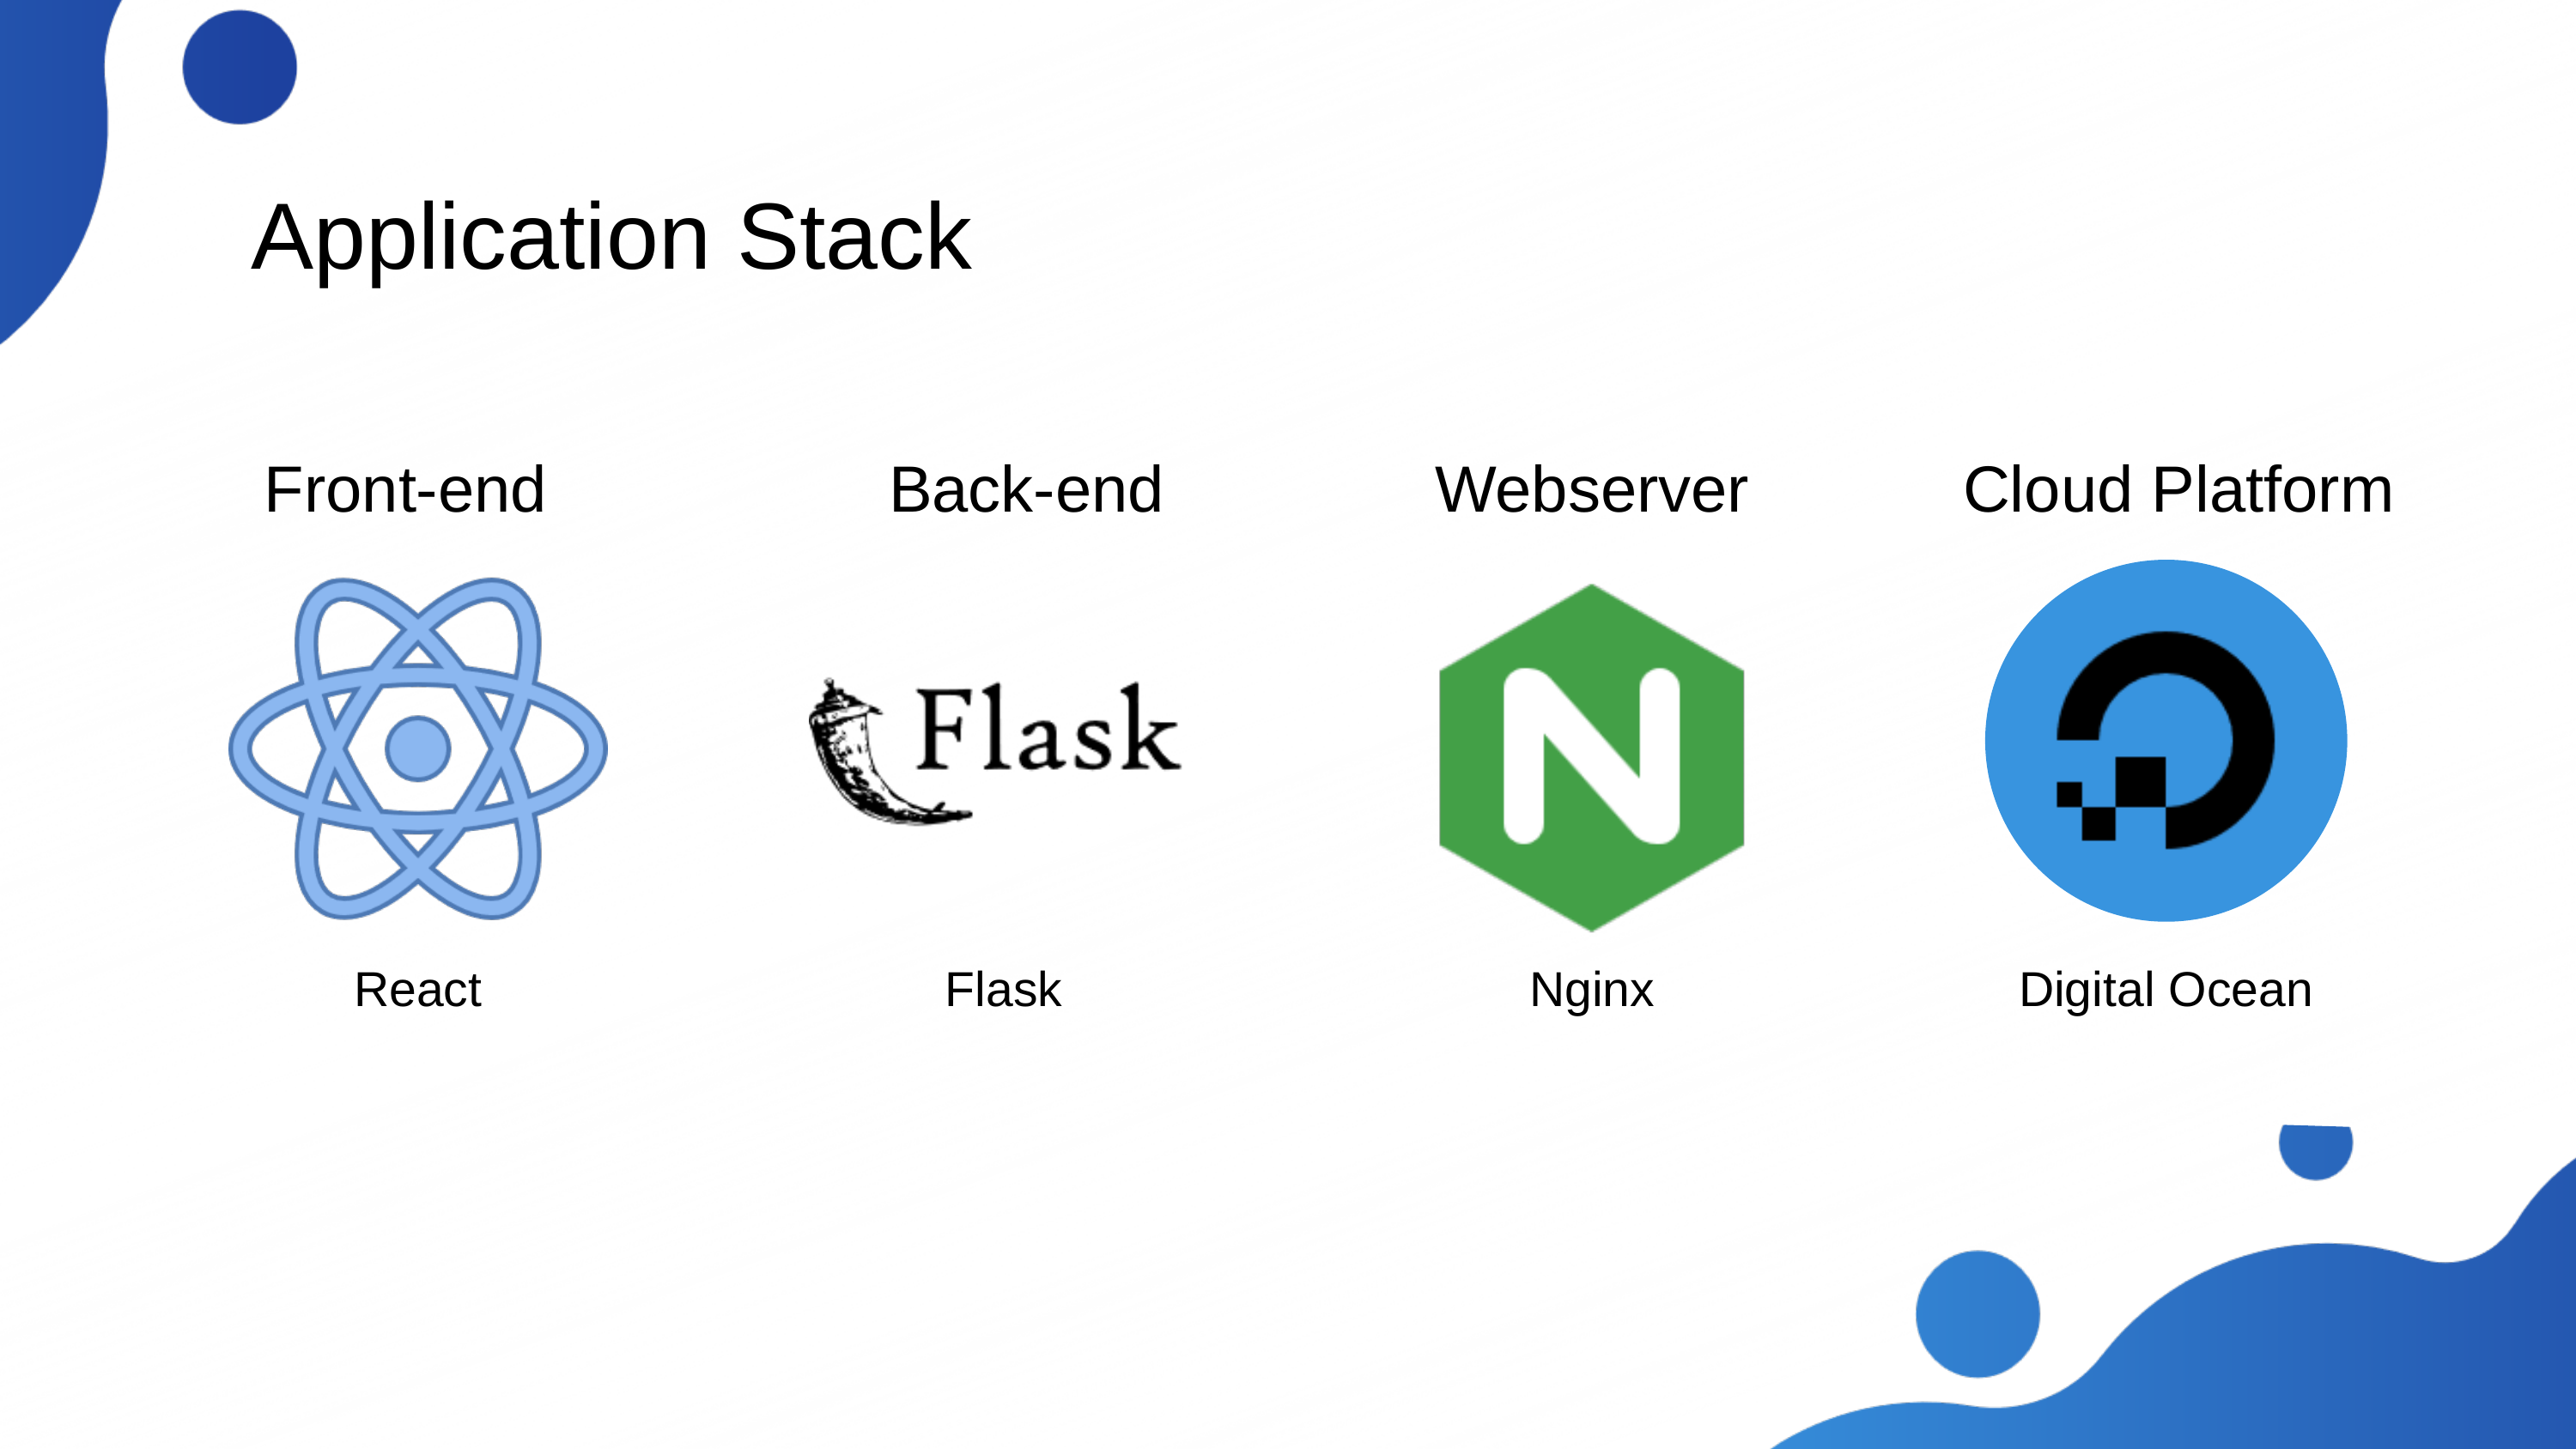

Application Stack
Front-end
Back-end
Webserver
Cloud Platform

React
Flask
Nginx
Digital Ocean